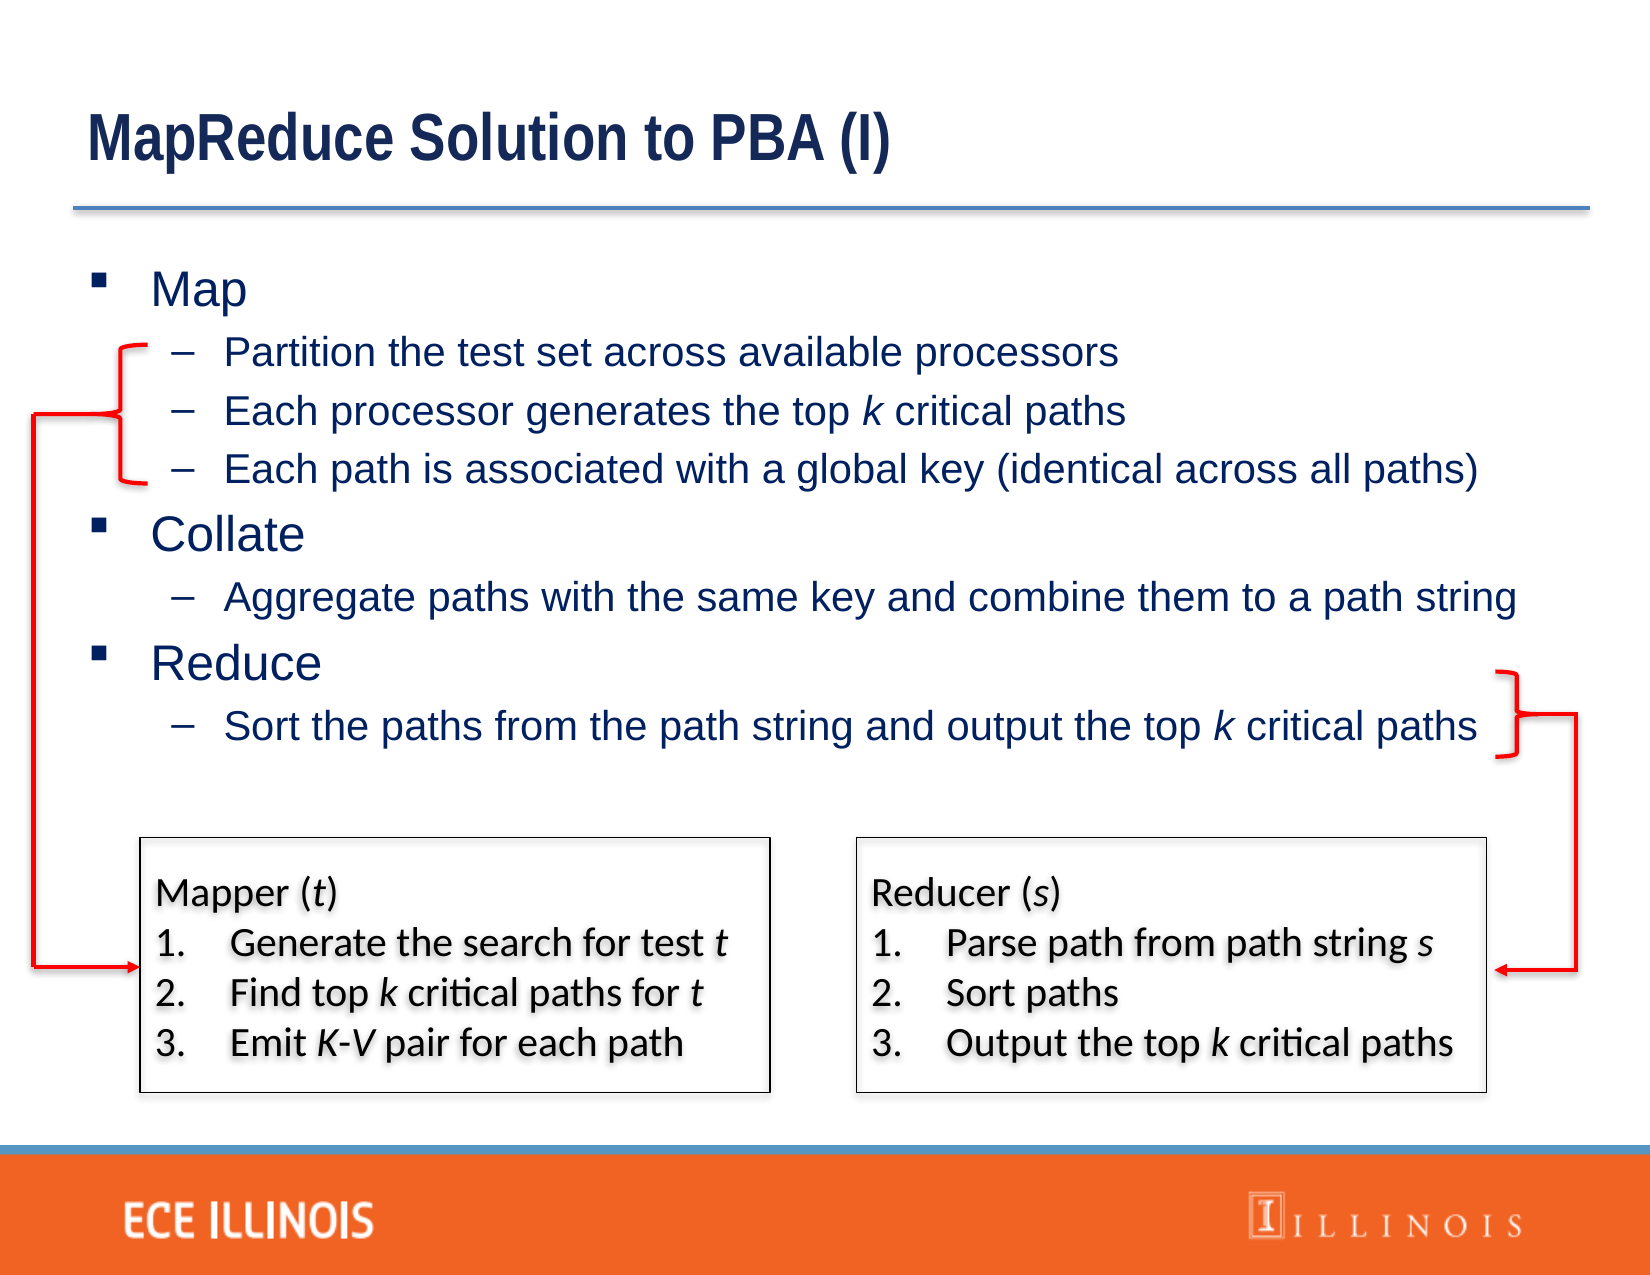

MapReduce Solution to PBA (I)
Map
Partition the test set across available processors
Each processor generates the top k critical paths
Each path is associated with a global key (identical across all paths)
Collate
Aggregate paths with the same key and combine them to a path string
Reduce
Sort the paths from the path string and output the top k critical paths

Mapper (t)
Generate the search for test t
Find top k critical paths for t
Emit K-V pair for each path
Reducer (s)
Parse path from path string s
Sort paths
Output the top k critical paths